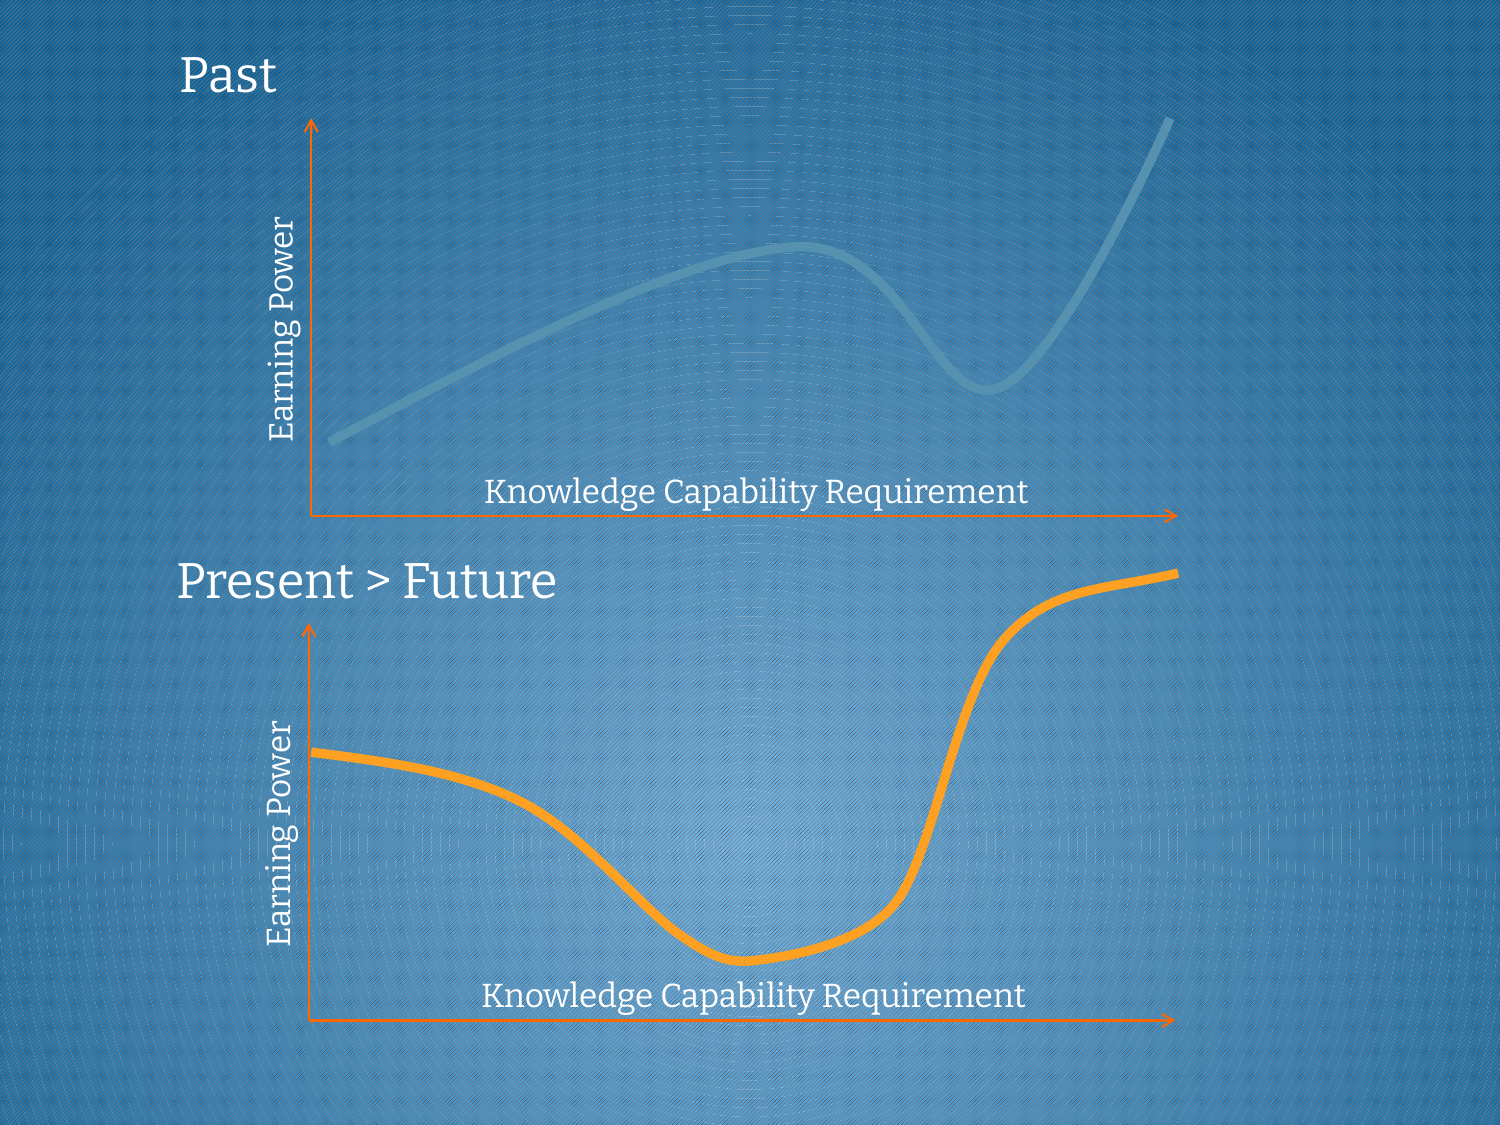

Past

Earning Power
Knowledge Capability Requirement
Present > Future

Earning Power
Knowledge Capability Requirement